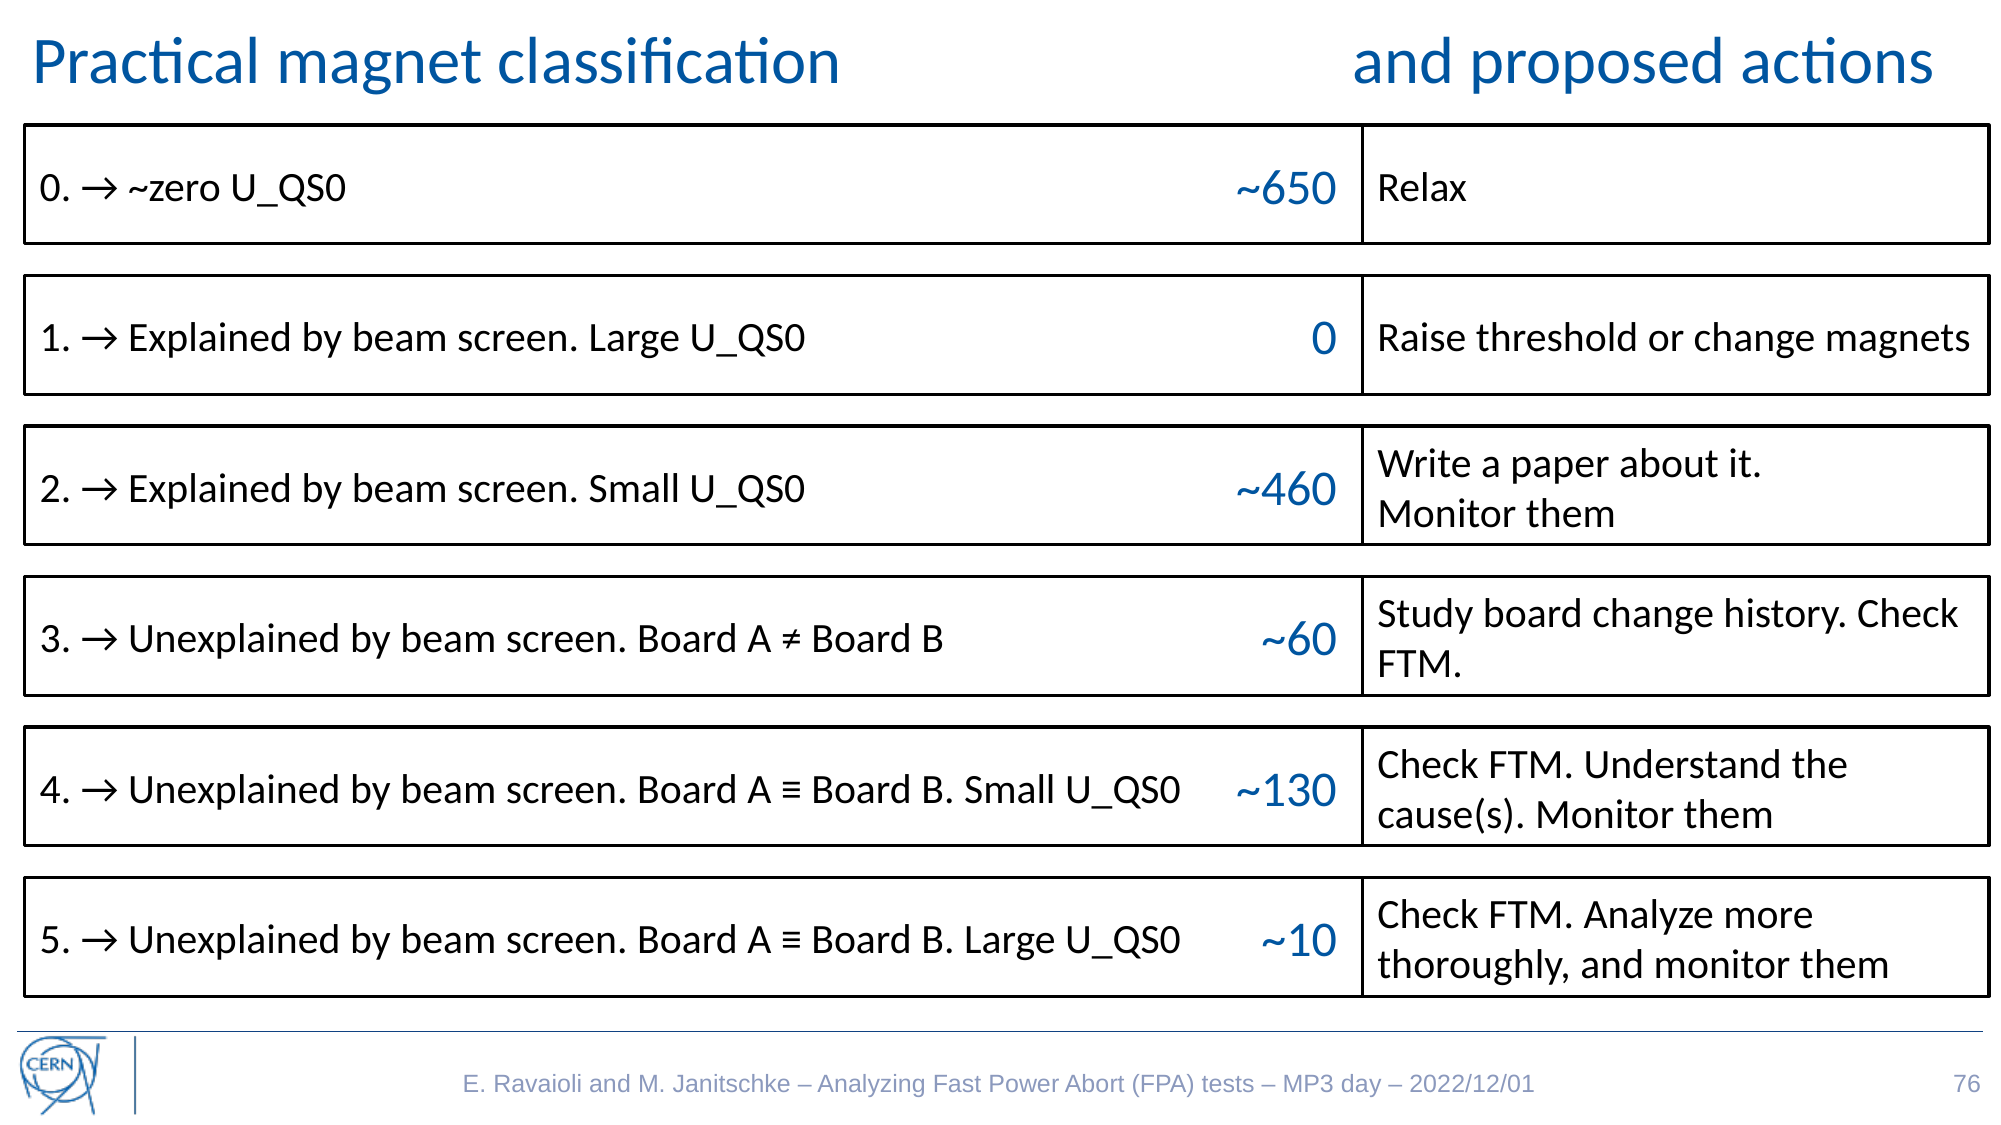

# Practical magnet classification 			        and proposed actions
0. → ~zero U_QS0
Relax
~650
1. → Explained by beam screen. Large U_QS0
Raise threshold or change magnets
0
2. → Explained by beam screen. Small U_QS0
Write a paper about it.        Monitor them
~460
3. → Unexplained by beam screen. Board A ≠ Board B
Study board change history. Check FTM.
~60
4. → Unexplained by beam screen. Board A ≡ Board B. Small U_QS0
Check FTM. Understand the cause(s). Monitor them
~130
5. → Unexplained by beam screen. Board A ≡ Board B. Large U_QS0
Check FTM. Analyze more thoroughly, and monitor them
~10